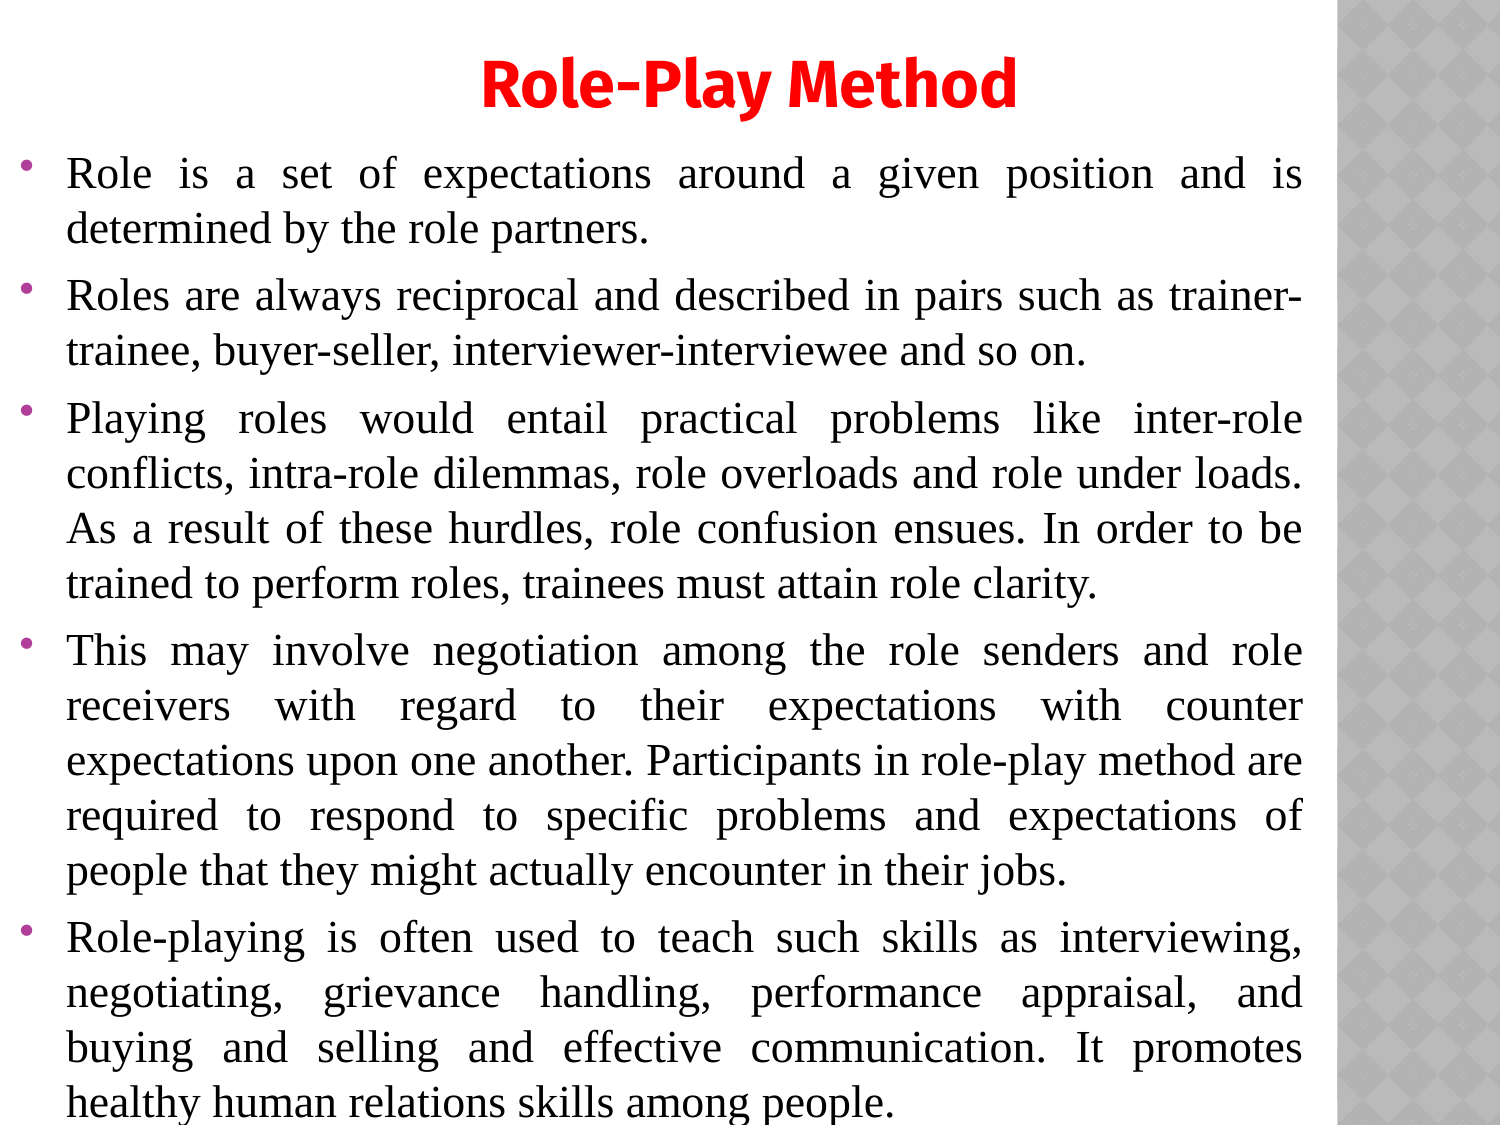

Role-Play Method
Role is a set of expectations around a given position and is determined by the role partners.
Roles are always reciprocal and described in pairs such as trainer-trainee, buyer-seller, interviewer-interviewee and so on.
Playing roles would entail practical problems like inter-role conflicts, intra-role dilemmas, role overloads and role under loads. As a result of these hurdles, role confusion ensues. In order to be trained to perform roles, trainees must attain role clarity.
This may involve negotiation among the role senders and role receivers with regard to their expectations with counter expectations upon one another. Participants in role-play method are required to respond to specific problems and expectations of people that they might actually encounter in their jobs.
Role-playing is often used to teach such skills as interviewing, negotiating, grievance handling, performance appraisal, and buying and selling and effective communication. It promotes healthy human relations skills among people.